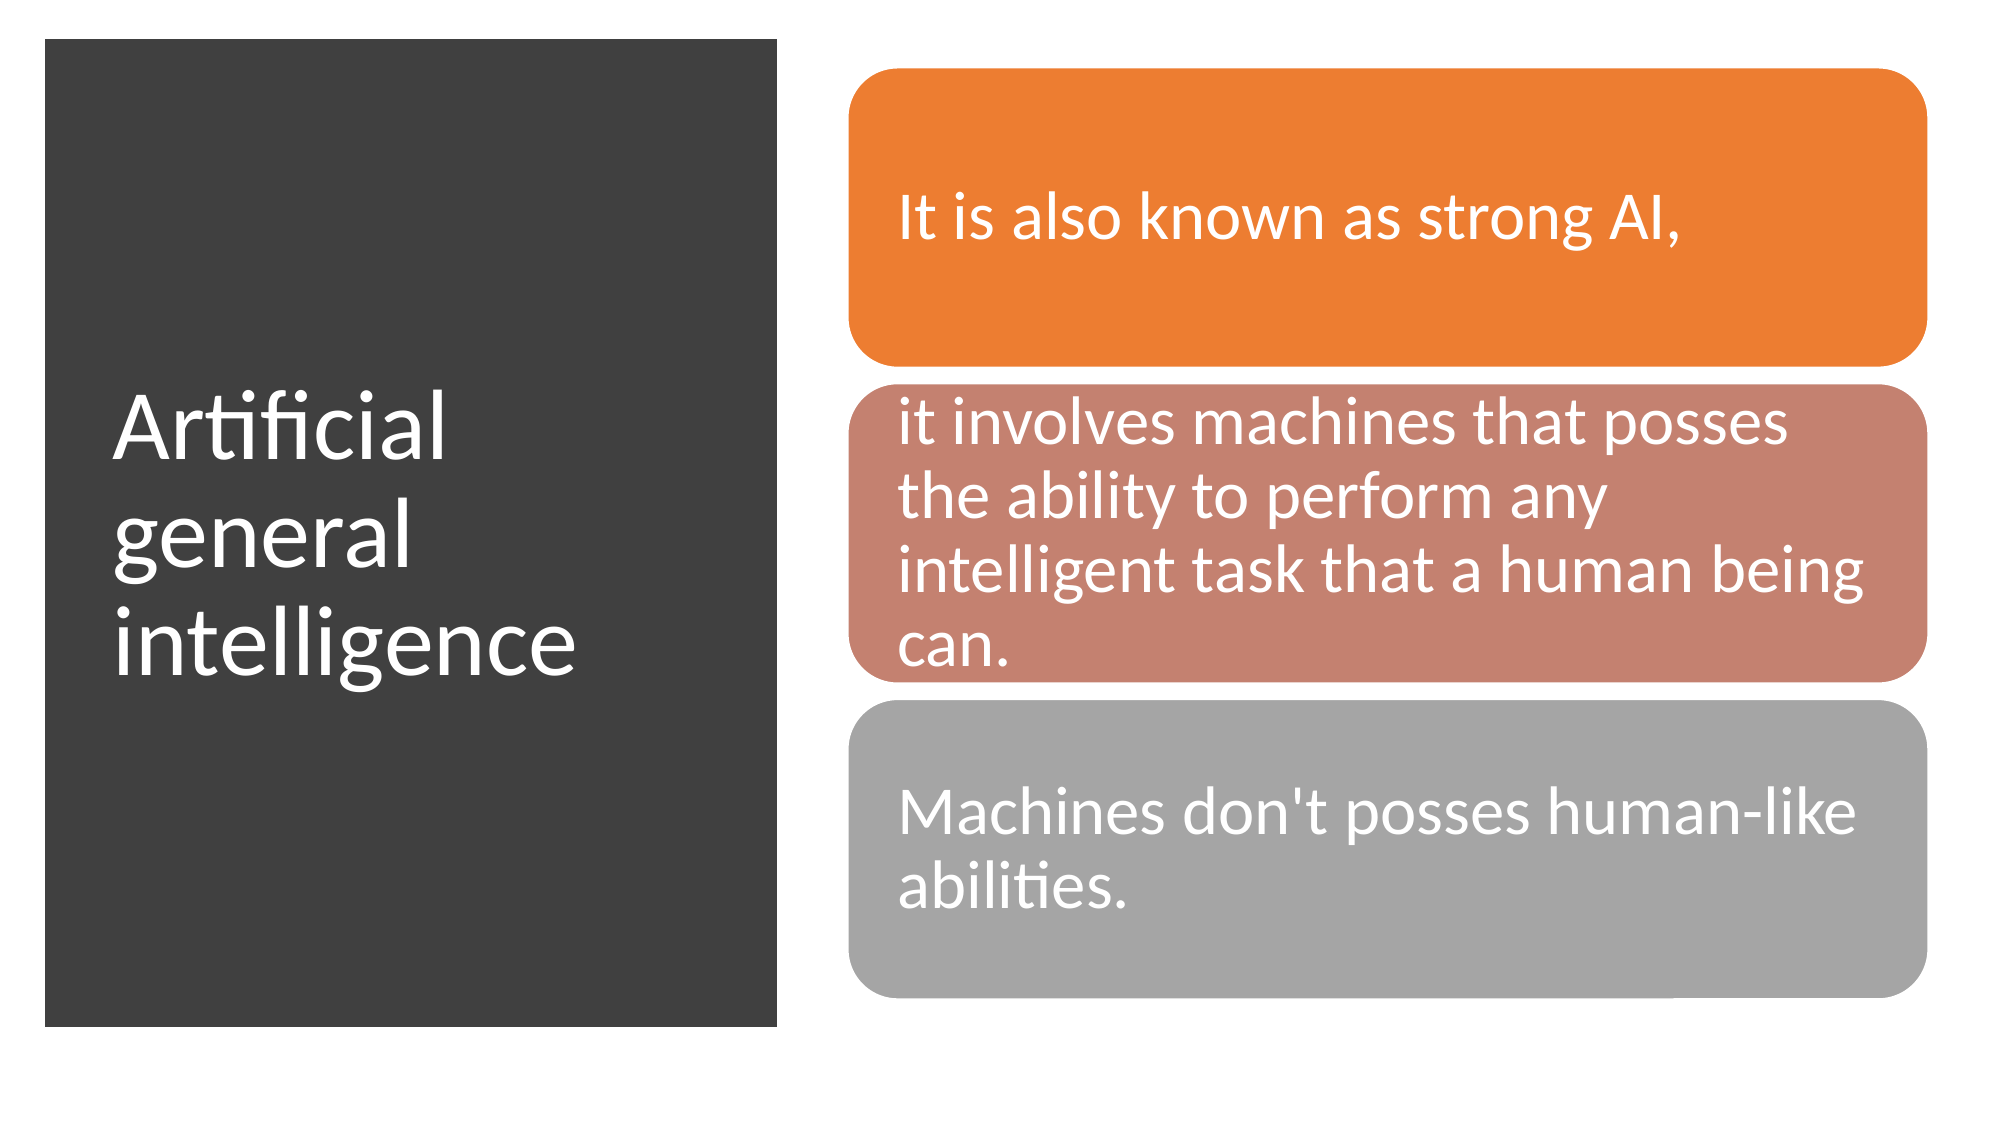

It is also known as strong AI,
it involves machines that posses the ability to perform any intelligent task that a human being can.
Machines don't posses human-like abilities.
# Artificial general intelligence